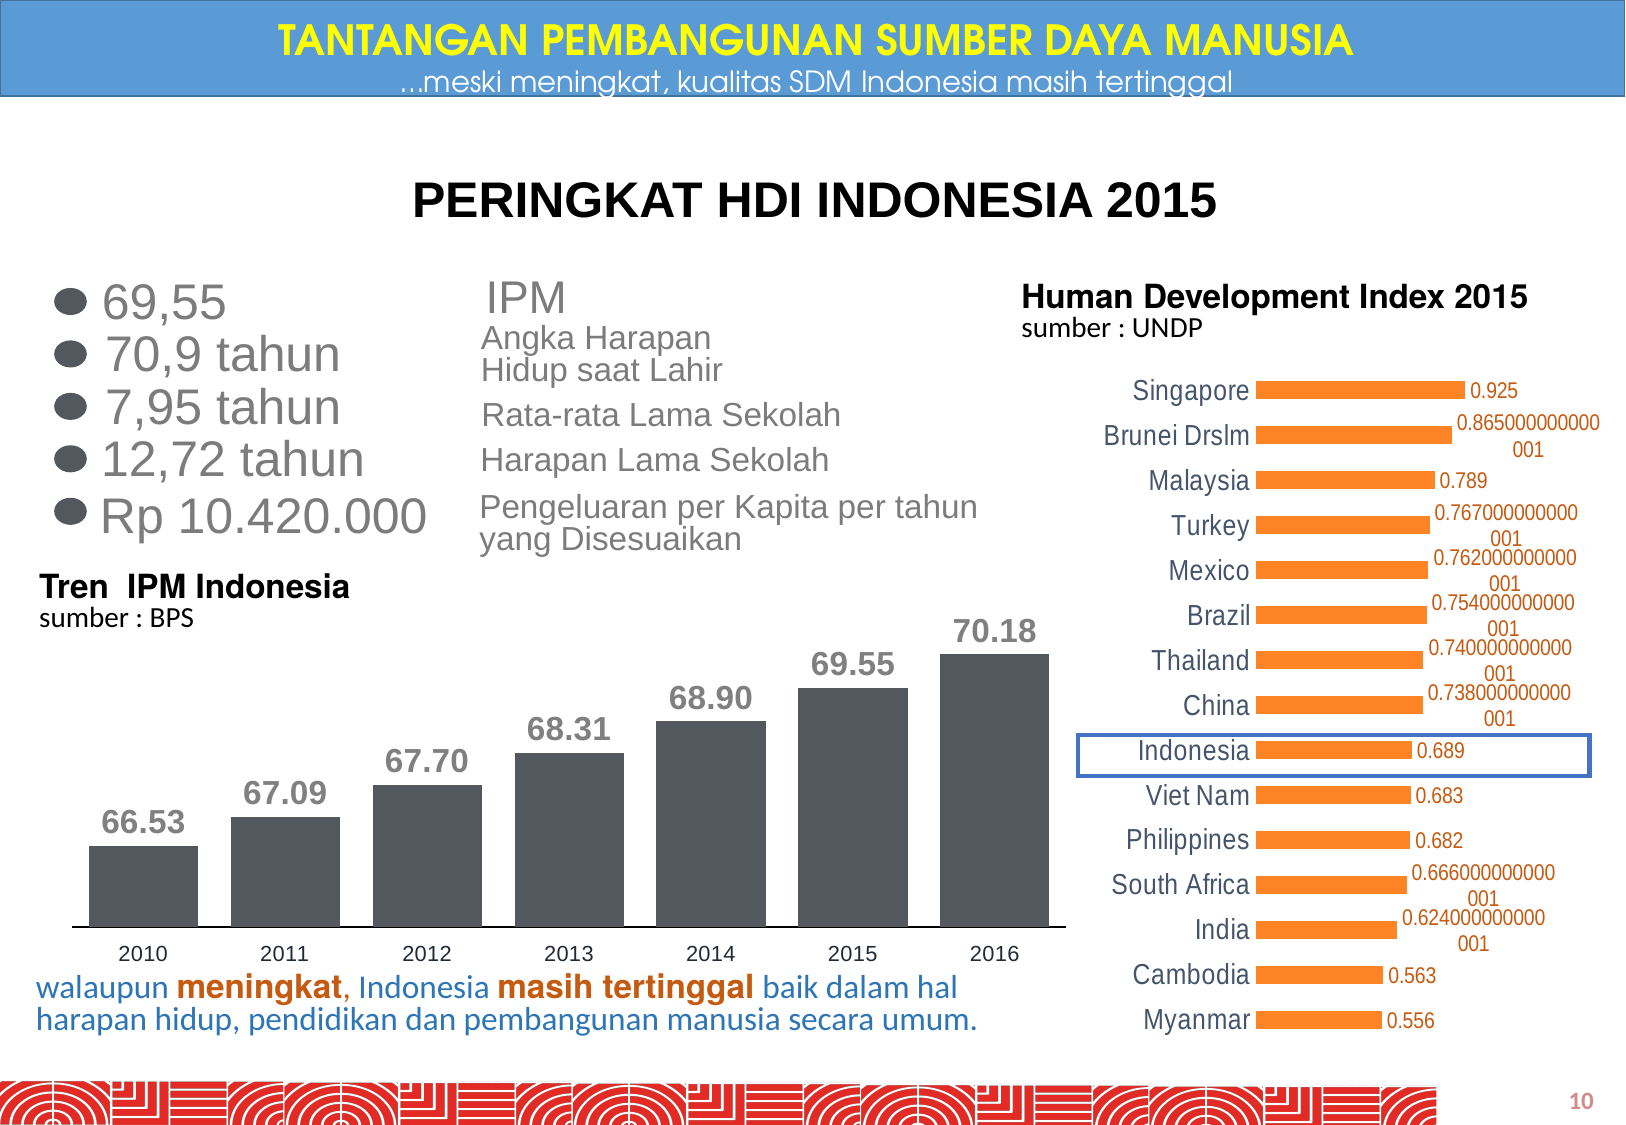

TANTANGAN PEMBANGUNAN SUMBER DAYA MANUSIA
…meski meningkat, kualitas SDM Indonesia masih tertinggal
PERINGKAT HDI Indonesia 2015
IPM
69,55

70,9 tahun
Angka Harapan
Hidup saat Lahir

7,95 tahun
Rata-rata Lama Sekolah

12,72 tahun
Harapan Lama Sekolah

Rp 10.420.000
Pengeluaran per Kapita per tahun yang Disesuaikan

Human Development Index 2015
sumber : UNDP

### Chart

| Category | IPM |
|---|---|
| 2010 | 66.53359 |
| 2011 | 67.093726 |
| 2012 | 67.69504299999986 |
| 2013 | 68.30793099999998 |
| 2014 | 68.903198 |
| 2015 | 69.54736300000012 |
| 2016 | 70.17999999999998 |

### Chart

| Category | Human Development Index (HDI) 2015 |
|---|---|
|  Singapore | 0.925 |
|  Brunei Drslm | 0.8650000000000008 |
|  Malaysia | 0.789 |
|  Turkey | 0.7670000000000009 |
|  Mexico | 0.7620000000000009 |
|  Brazil | 0.7540000000000009 |
|  Thailand | 0.7400000000000008 |
|  China | 0.7380000000000008 |
|  Indonesia | 0.689 |
|  Viet Nam | 0.683 |
|  Philippines | 0.682 |
|  South Africa | 0.666000000000001 |
|  India | 0.6240000000000008 |
|  Cambodia | 0.563 |
|  Myanmar | 0.556 |
Tren  IPM Indonesia
sumber : BPS

walaupun meningkat, Indonesia masih tertinggal baik dalam hal harapan hidup, pendidikan dan pembangunan manusia secara umum.
10